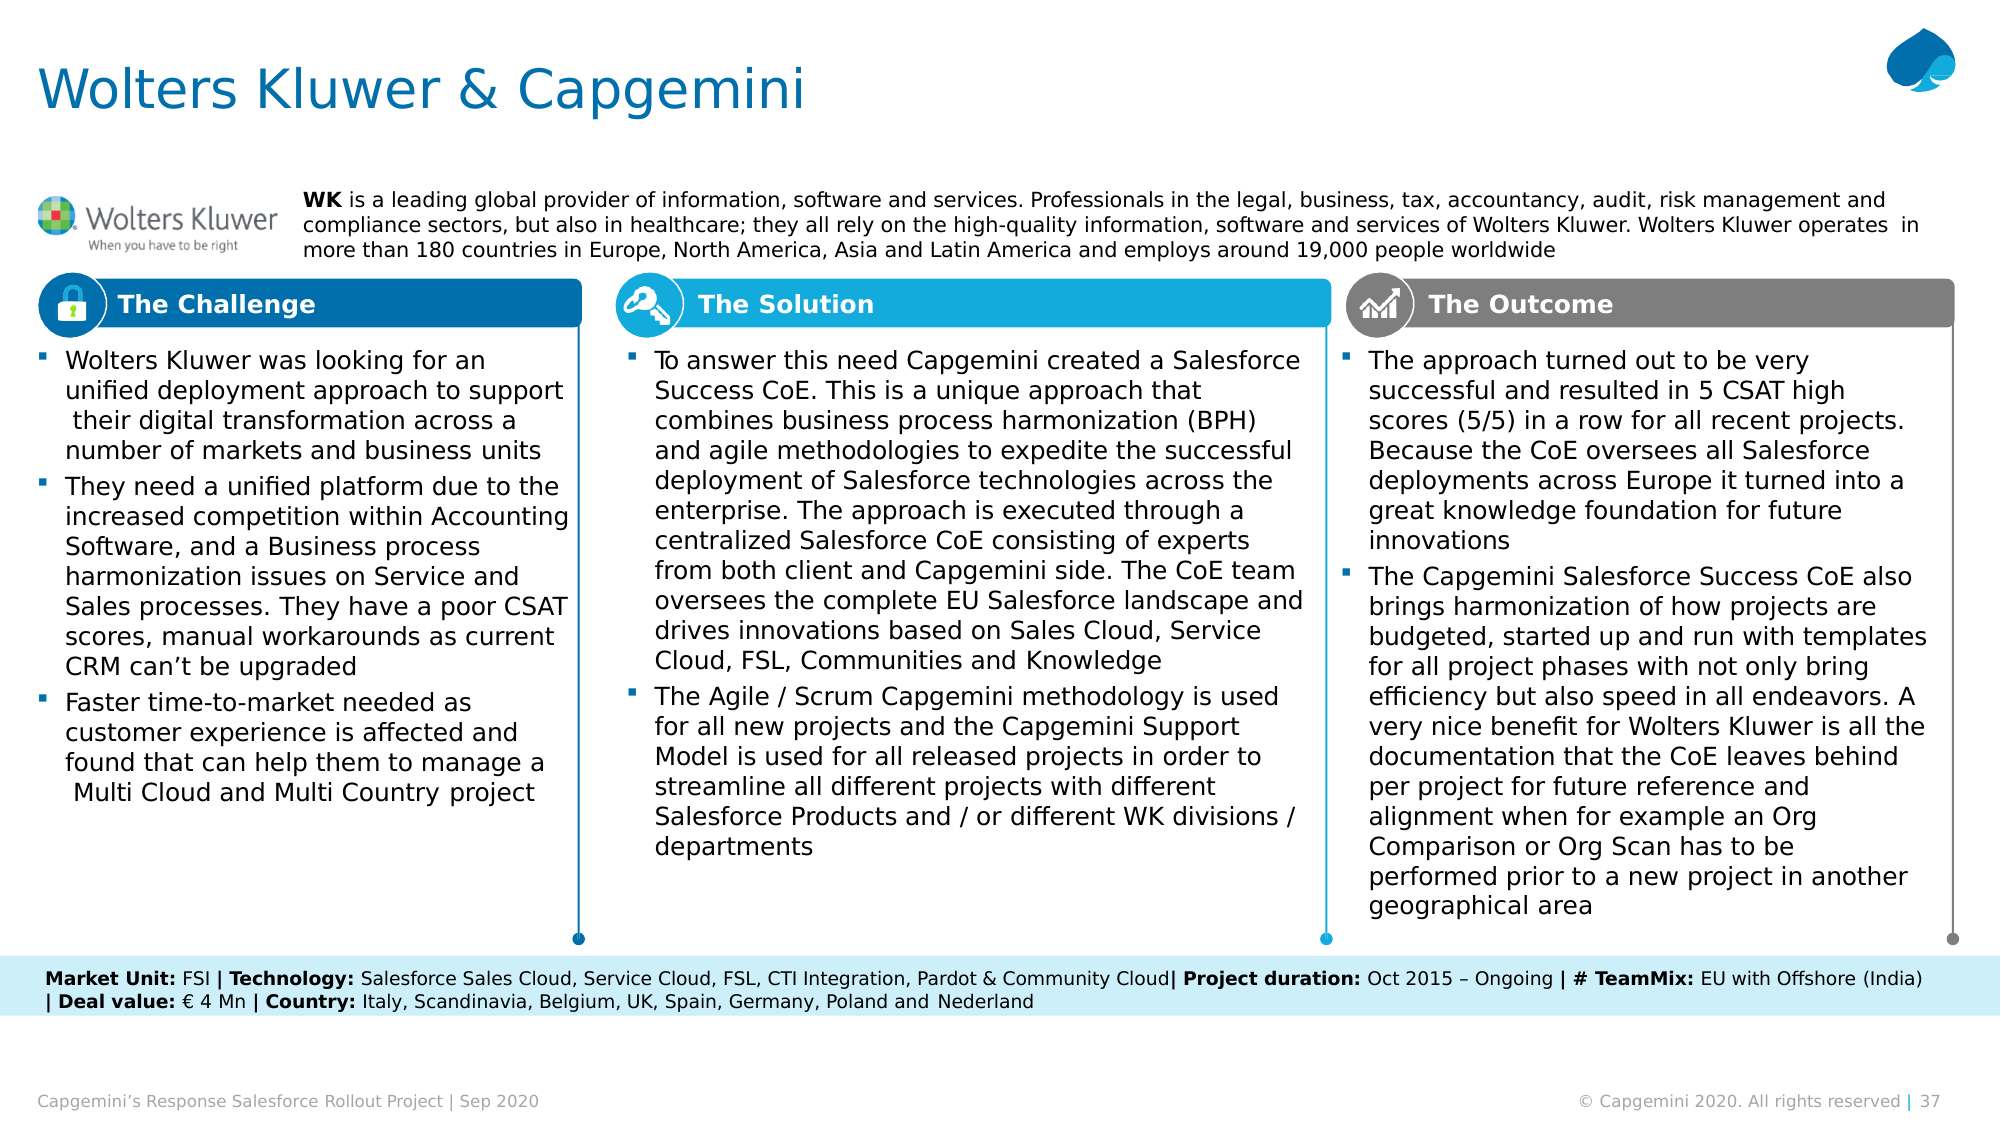

# Wolters Kluwer & Capgemini
WK is a leading global provider of information, software and services. Professionals in the legal, business, tax, accountancy, audit, risk management and  compliance sectors, but also in healthcare; they all rely on the high-quality information, software and services of Wolters Kluwer. Wolters Kluwer operates  in more than 180 countries in Europe, North America, Asia and Latin America and employs around 19,000 people worldwide

The Challenge	The Solution	The Outcome

Wolters Kluwer was looking for an  unified deployment approach to support  their digital transformation across a  number of markets and business units
They need a unified platform due to the  increased competition within Accounting  Software, and a Business process  harmonization issues on Service and  Sales processes. They have a poor CSAT  scores, manual workarounds as current  CRM can’t be upgraded
Faster time-to-market needed as  customer experience is affected and  found that can help them to manage a  Multi Cloud and Multi Country project
To answer this need Capgemini created a Salesforce  Success CoE. This is a unique approach that  combines business process harmonization (BPH)  and agile methodologies to expedite the successful  deployment of Salesforce technologies across the  enterprise. The approach is executed through a  centralized Salesforce CoE consisting of experts  from both client and Capgemini side. The CoE team  oversees the complete EU Salesforce landscape and  drives innovations based on Sales Cloud, Service  Cloud, FSL, Communities and Knowledge
The Agile / Scrum Capgemini methodology is used  for all new projects and the Capgemini Support  Model is used for all released projects in order to  streamline all different projects with different  Salesforce Products and / or different WK divisions /  departments
The approach turned out to be very  successful and resulted in 5 CSAT high  scores (5/5) in a row for all recent projects.  Because the CoE oversees all Salesforce  deployments across Europe it turned into a  great knowledge foundation for future  innovations
The Capgemini Salesforce Success CoE also  brings harmonization of how projects are  budgeted, started up and run with templates  for all project phases with not only bring  efficiency but also speed in all endeavors. A  very nice benefit for Wolters Kluwer is all the  documentation that the CoE leaves behind  per project for future reference and  alignment when for example an Org  Comparison or Org Scan has to be  performed prior to a new project in another  geographical area

Market Unit: FSI | Technology: Salesforce Sales Cloud, Service Cloud, FSL, CTI Integration, Pardot & Community Cloud| Project duration: Oct 2015 – Ongoing | # TeamMix: EU with Offshore (India)
| Deal value: € 4 Mn | Country: Italy, Scandinavia, Belgium, UK, Spain, Germany, Poland and Nederland
Capgemini’s Response Salesforce Rollout Project | Sep 2020
© Capgemini 2020. All rights reserved | 37